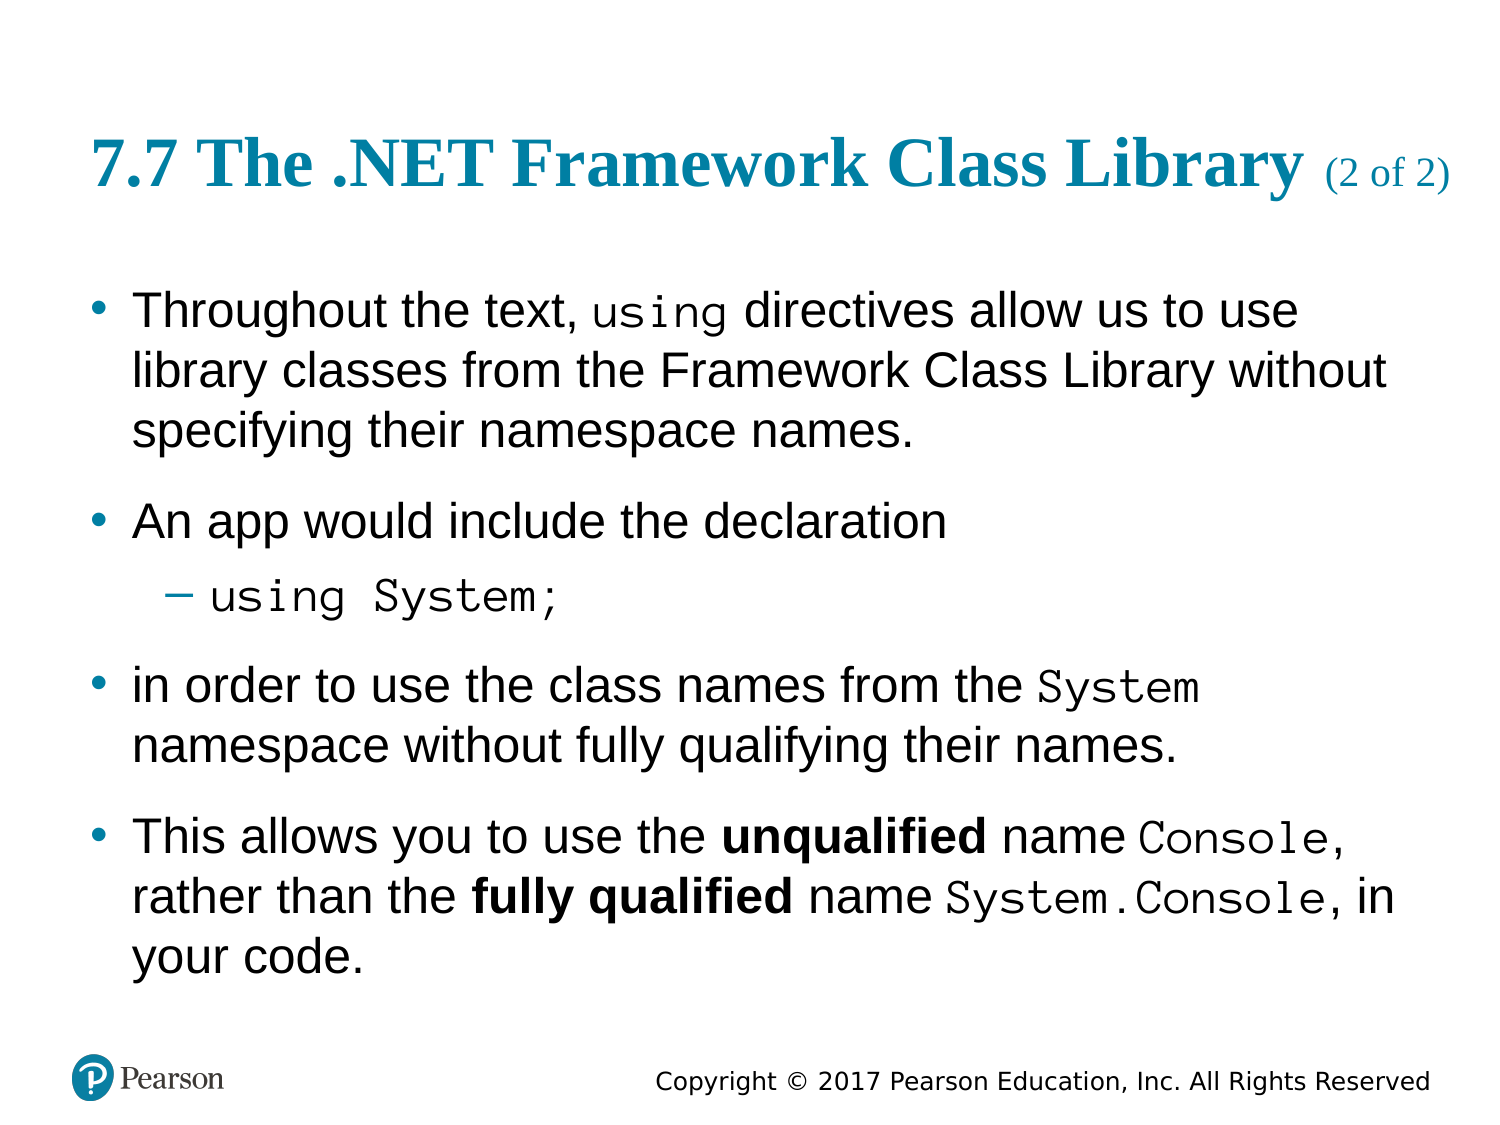

# 7.7 The .NET Framework Class Library (2 of 2)
Throughout the text, using directives allow us to use library classes from the Framework Class Library without specifying their namespace names.
An app would include the declaration
using System;
in order to use the class names from the System namespace without fully qualifying their names.
This allows you to use the unqualified name Console, rather than the fully qualified name System.Console, in your code.